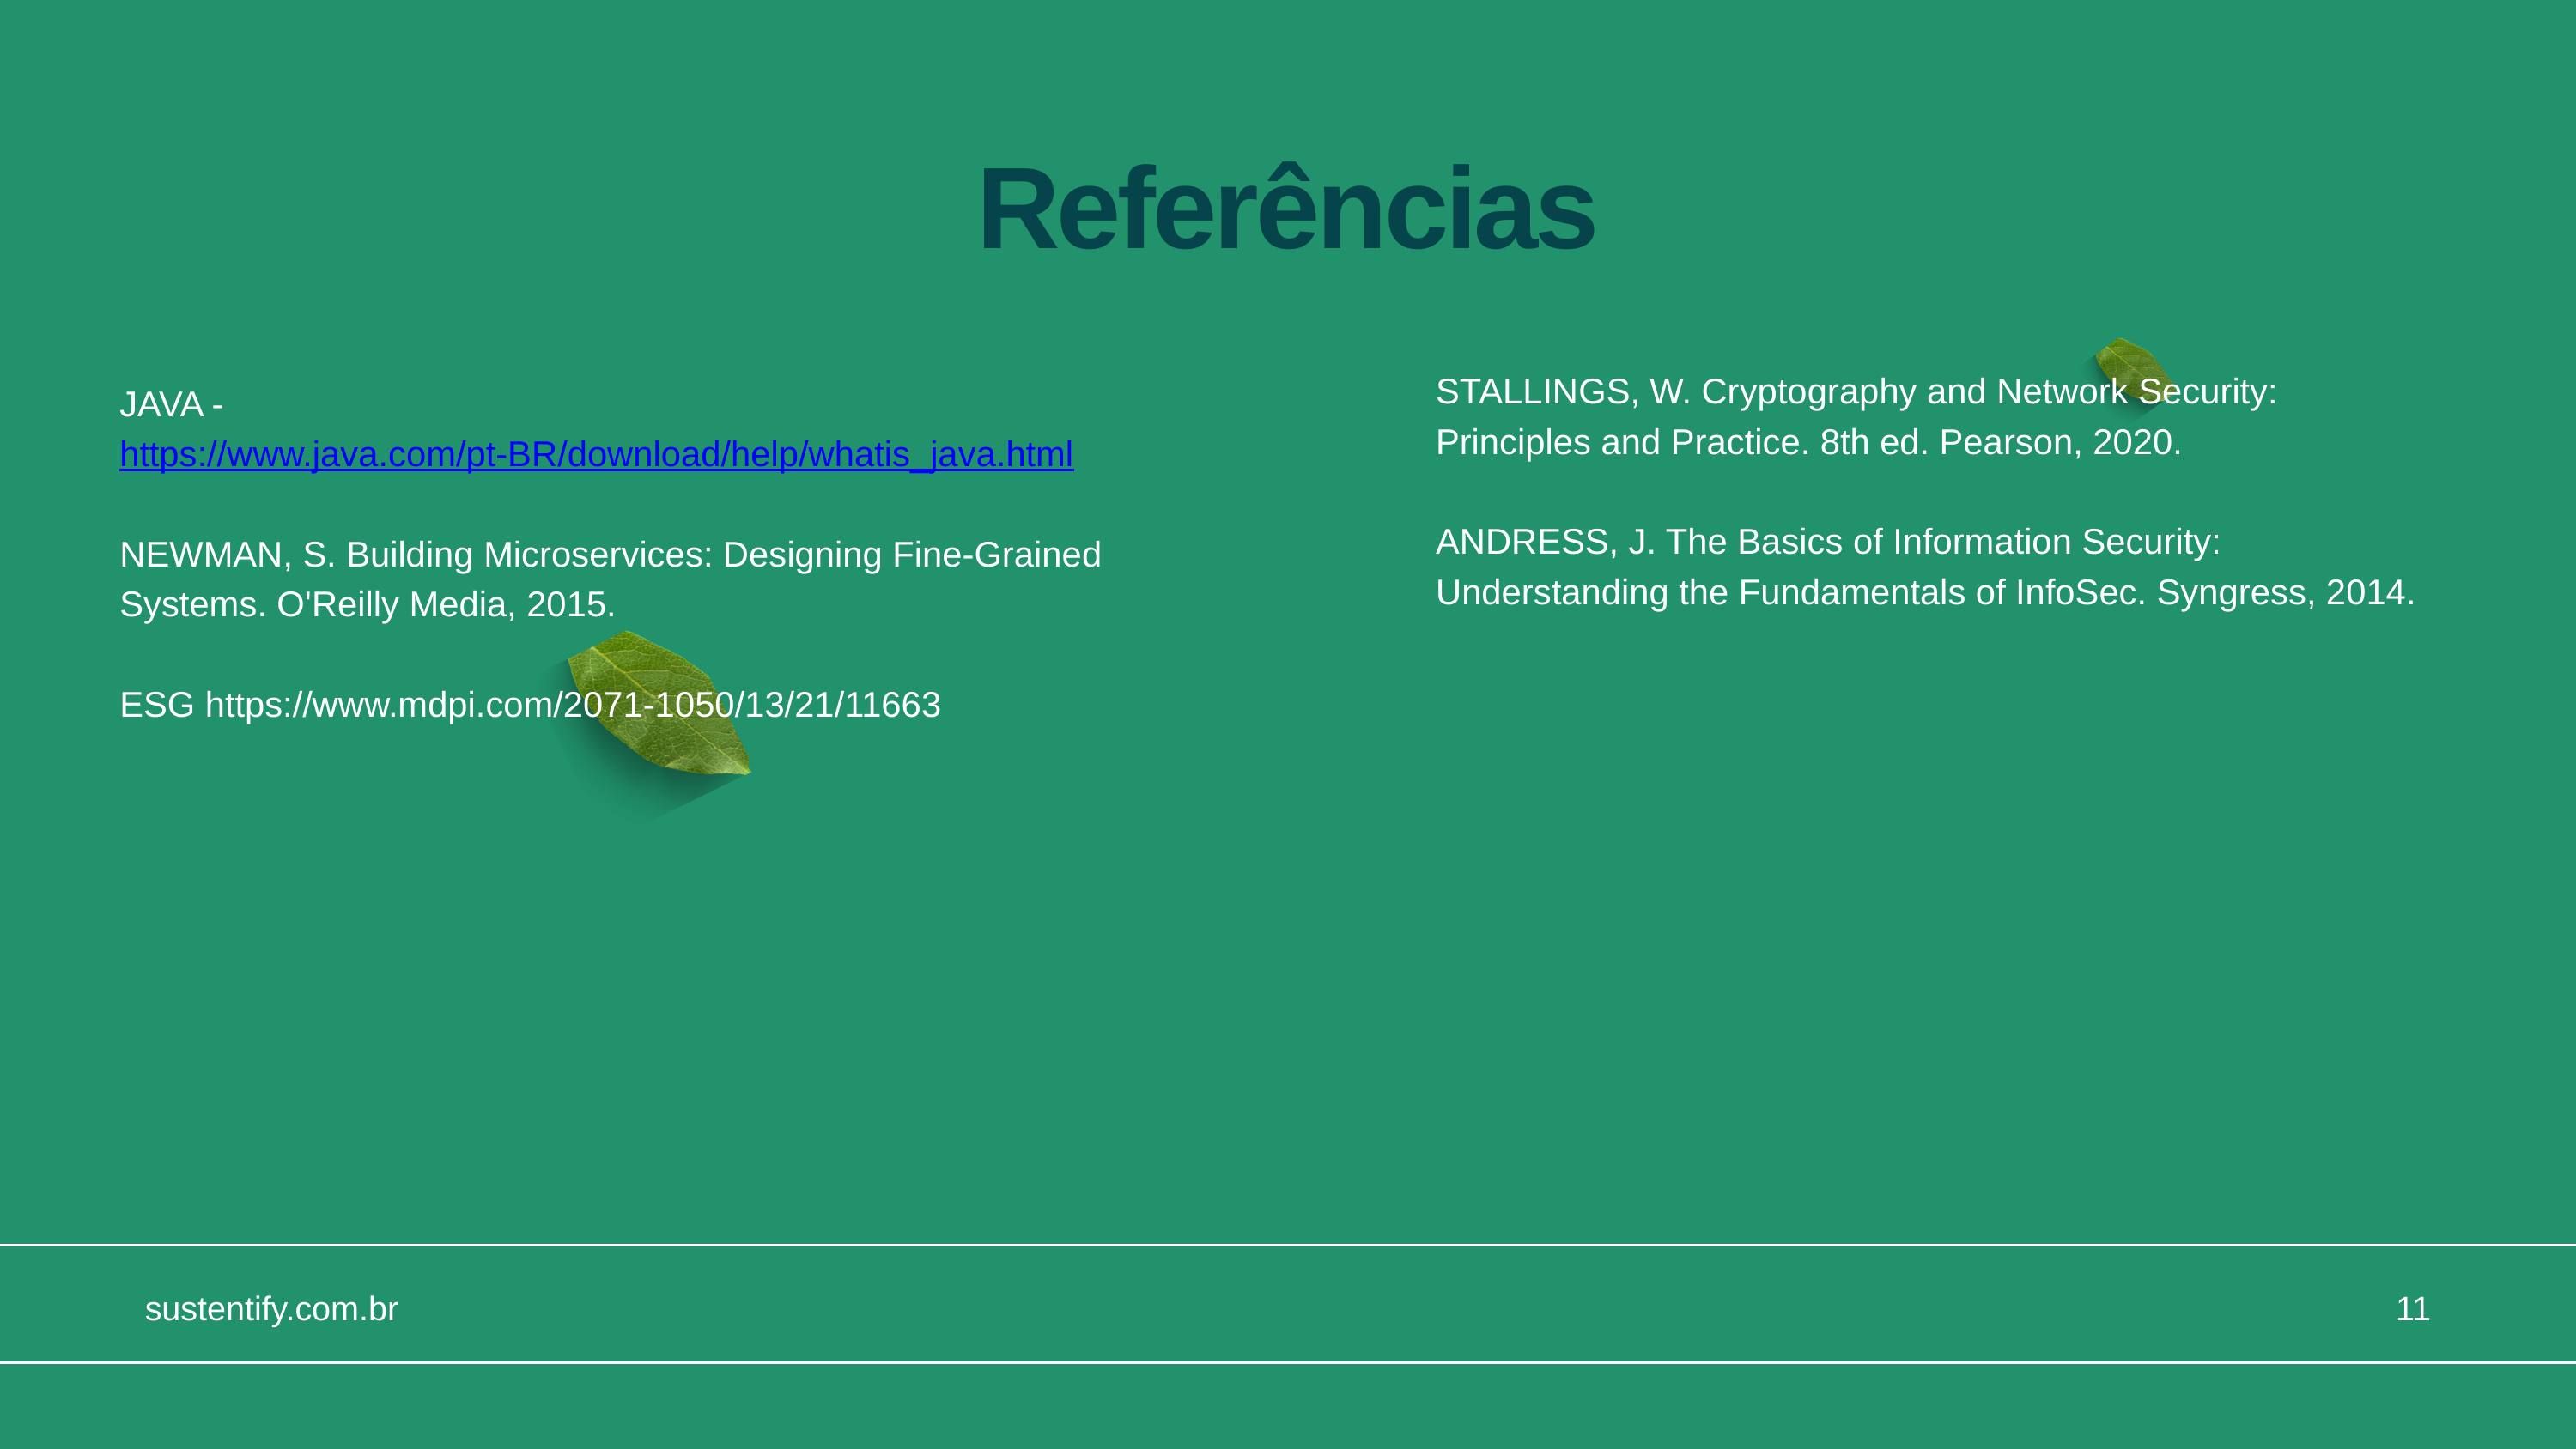

Referências

STALLINGS, W. Cryptography and Network Security: Principles and Practice. 8th ed. Pearson, 2020.

ANDRESS, J. The Basics of Information Security: Understanding the Fundamentals of InfoSec. Syngress, 2014.

JAVA - https://www.java.com/pt-BR/download/help/whatis_java.html

NEWMAN, S. Building Microservices: Designing Fine-Grained Systems. O'Reilly Media, 2015.

ESG https://www.mdpi.com/2071-1050/13/21/11663

sustentify.com.br
11